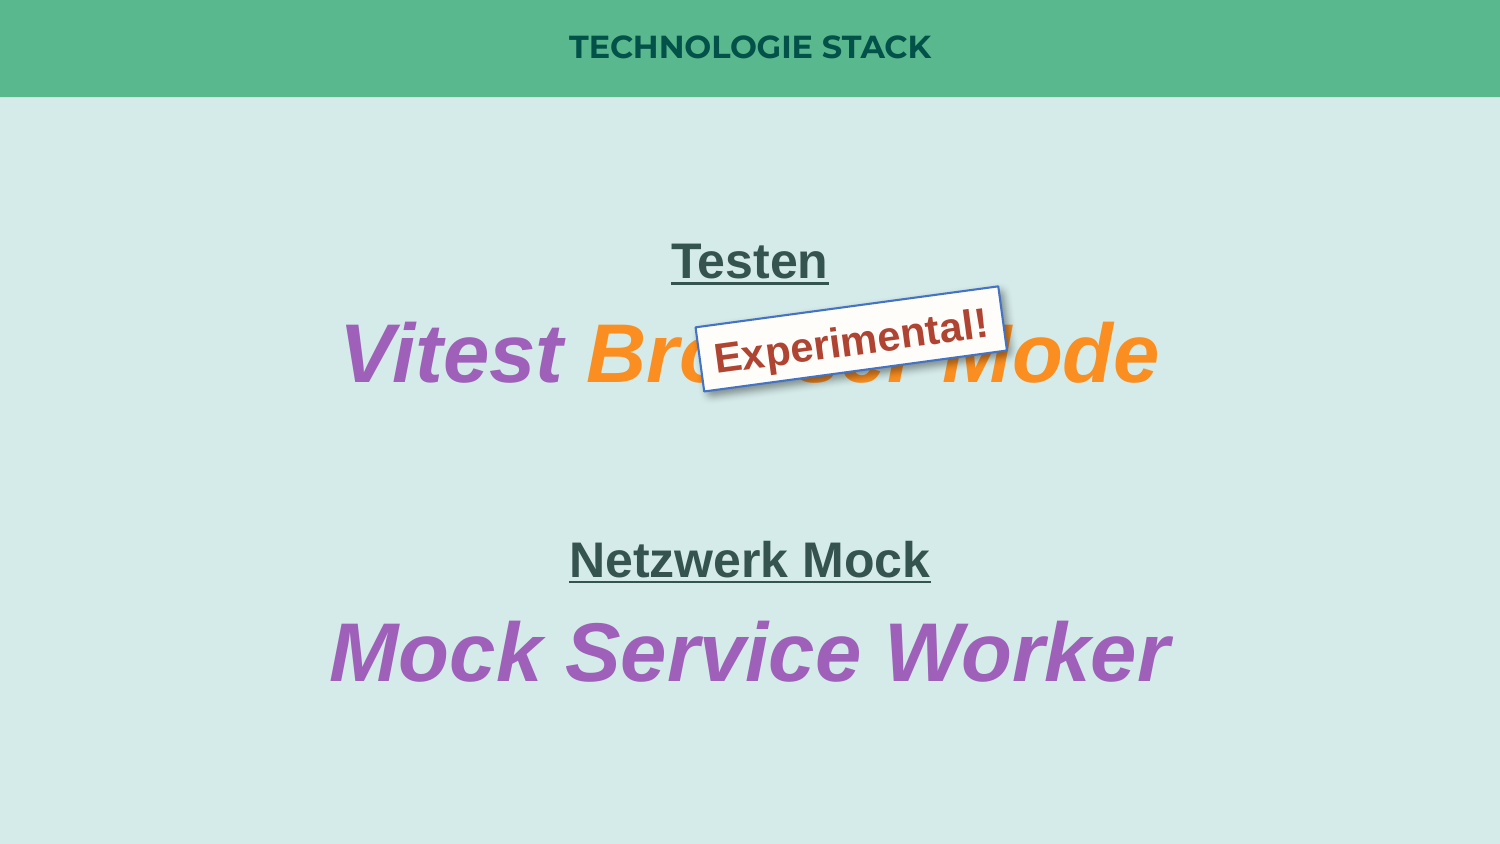

# Technologie Stack
Testen
Vitest Browser Mode
Experimental!
Netzwerk Mock
Mock Service Worker